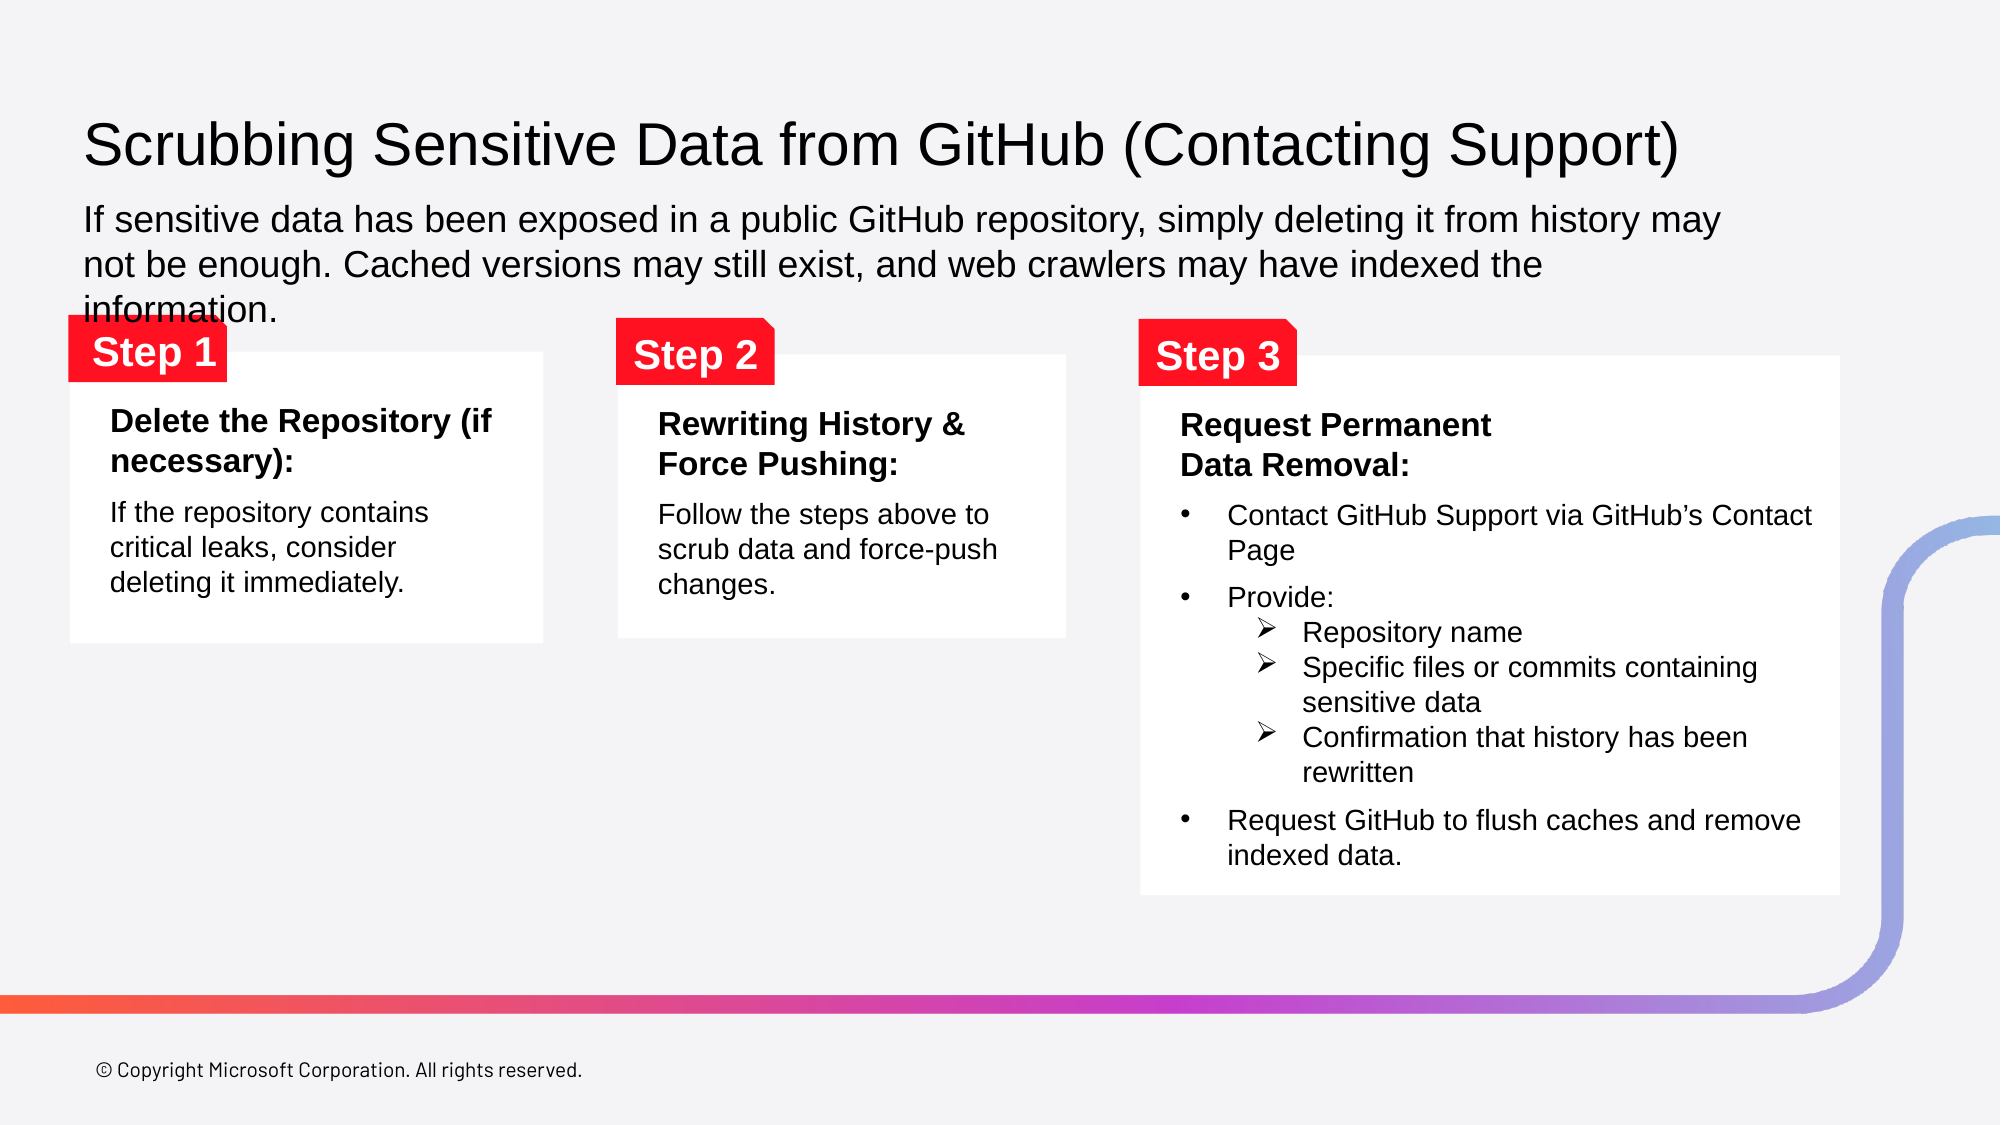

# Scrubbing Sensitive Data from GitHub (Contacting Support)
If sensitive data has been exposed in a public GitHub repository, simply deleting it from history may not be enough. Cached versions may still exist, and web crawlers may have indexed the information.

Step 1

Step 2
Step 3

Delete the Repository (if necessary):
Rewriting History & Force Pushing:
Request Permanent Data Removal:
If the repository contains critical leaks, consider deleting it immediately.
Follow the steps above to scrub data and force-push changes.
Contact GitHub Support via GitHub’s Contact Page
Provide:
Repository name
Specific files or commits containing sensitive data
Confirmation that history has been rewritten
Request GitHub to flush caches and remove indexed data.

© Copyright Microsoft Corporation. All rights reserved.